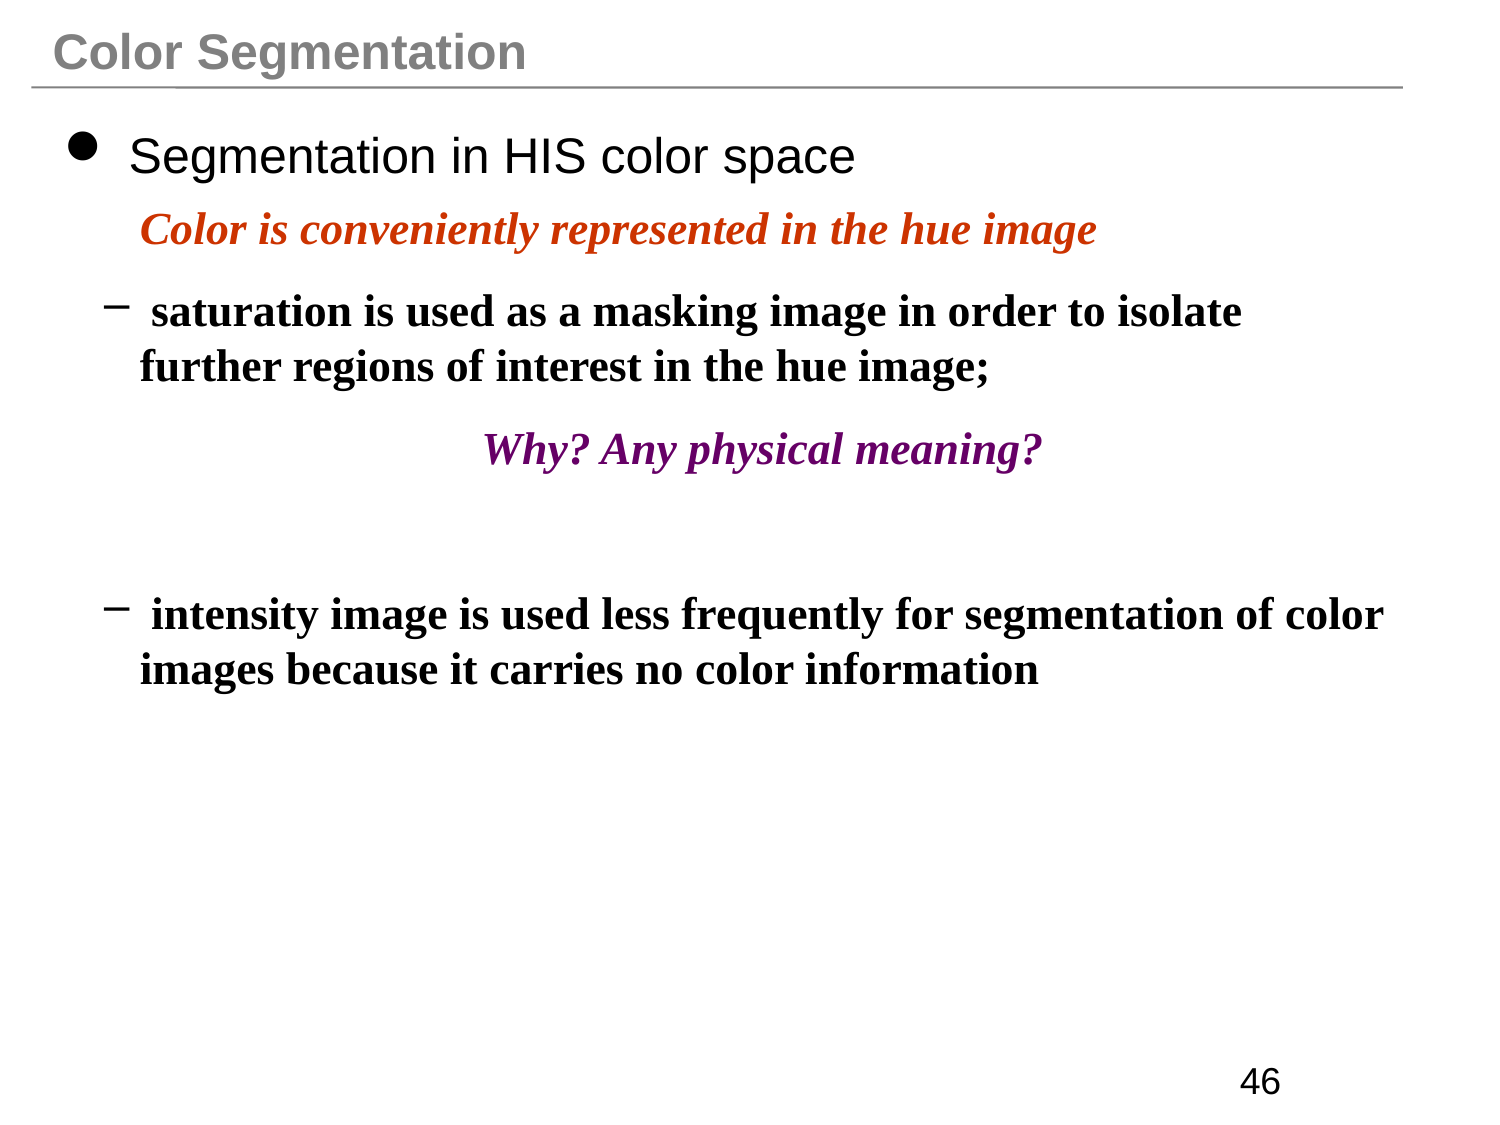

# Color Segmentation

 Segmentation in HIS color space
Color is conveniently represented in the hue image
 saturation is used as a masking image in order to isolate further regions of interest in the hue image;
Why? Any physical meaning?

 intensity image is used less frequently for segmentation of color images because it carries no color information

46